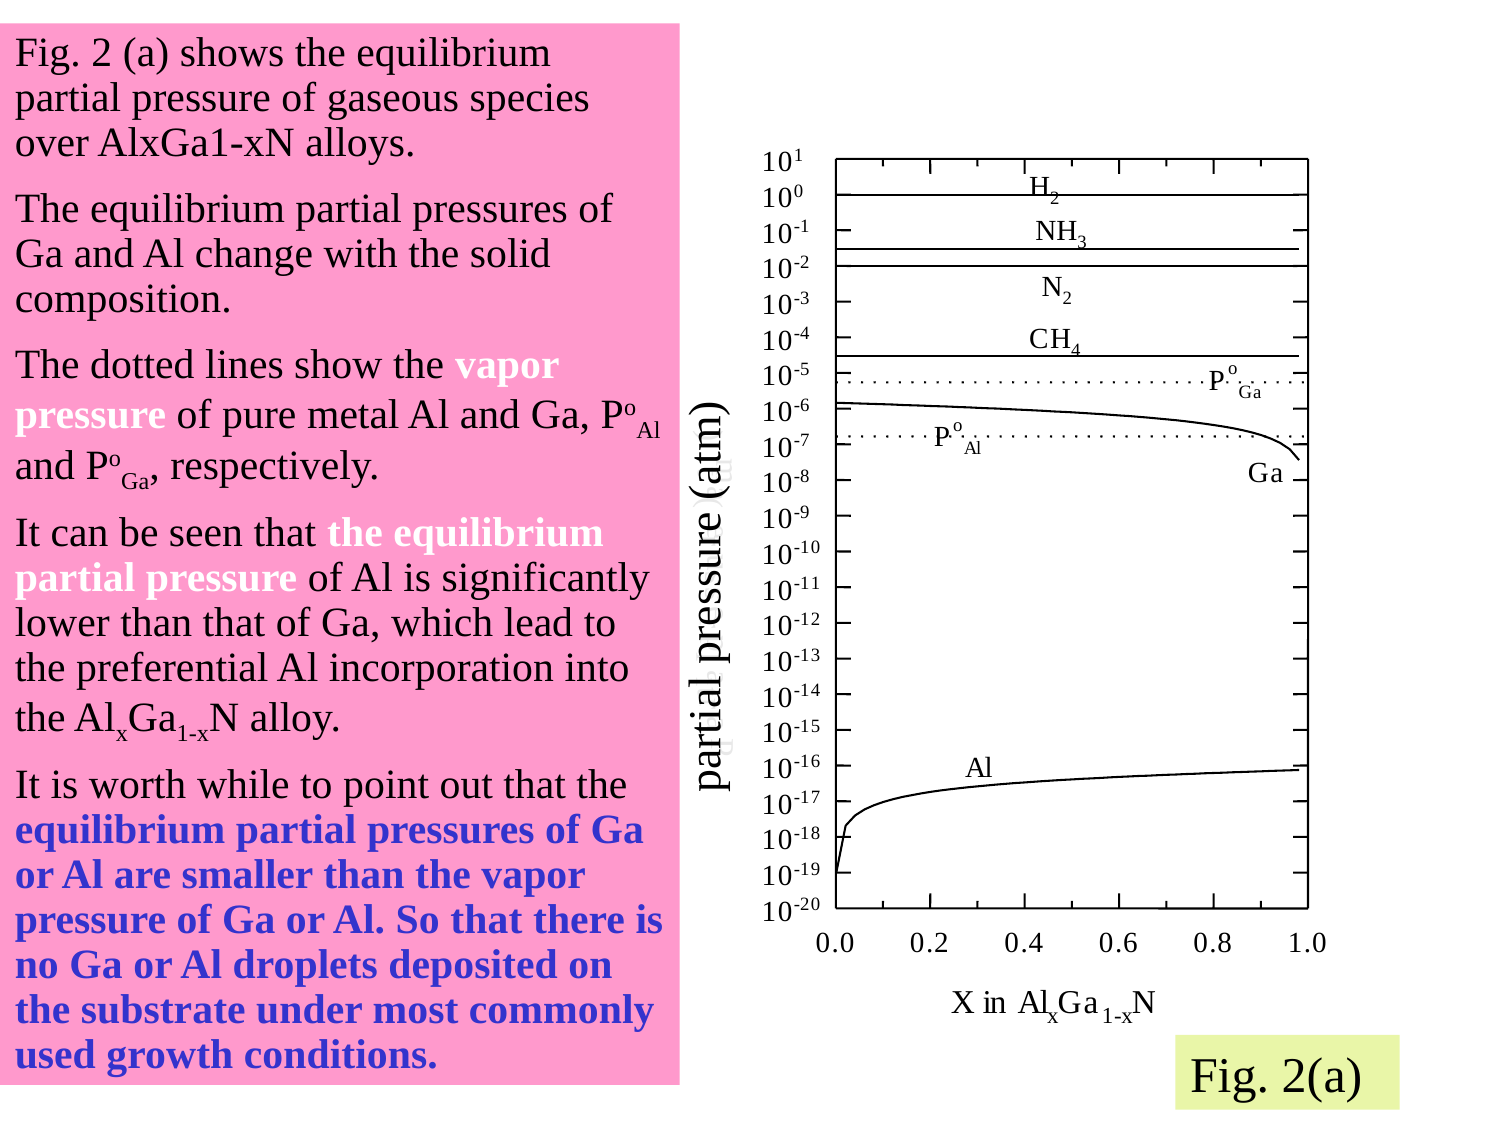

1
1
0

0
1
0

-
1
1
0

-
2
1
0

-
3
1
0

-
4
1
0

-
5
1
0

-
6
1
0

-
7
1
0
)

m
-
8
1
0

t
a
-
9
1
0
(

e
-
1
0
1
0
r

u
-
1
1
1
0
s

s
-
1
2
1
0
e

r
-
1
3
1
0
p

l
-
1
4
1
0
a
i

t
r
-
1
5
1
0
a

P
-
1
6
1
0

-
1
7
1
0

-
1
8
1
0

-
1
9
1
0

-
2
0
1
0

0
.
0
0
.
2
0
.
4
0
.
6
0
.
8
1
.
0
X

i
n

A
l
G
a
N
x
1
-
x
H
2

N
H
3

N
2

C
H

4
o

P

G
a

o
P
A
l

G
a

A
l

Fig. 2 (a) shows the equilibrium partial pressure of gaseous species over AlxGa1-xN alloys.
The equilibrium partial pressures of Ga and Al change with the solid composition.
The dotted lines show the vapor pressure of pure metal Al and Ga, PoAl and PoGa, respectively.
It can be seen that the equilibrium partial pressure of Al is significantly lower than that of Ga, which lead to the preferential Al incorporation into the AlxGa1-xN alloy.
It is worth while to point out that the equilibrium partial pressures of Ga or Al are smaller than the vapor pressure of Ga or Al. So that there is no Ga or Al droplets deposited on the substrate under most commonly used growth conditions.
partial pressure (atm)

Fig. 2(a)
51